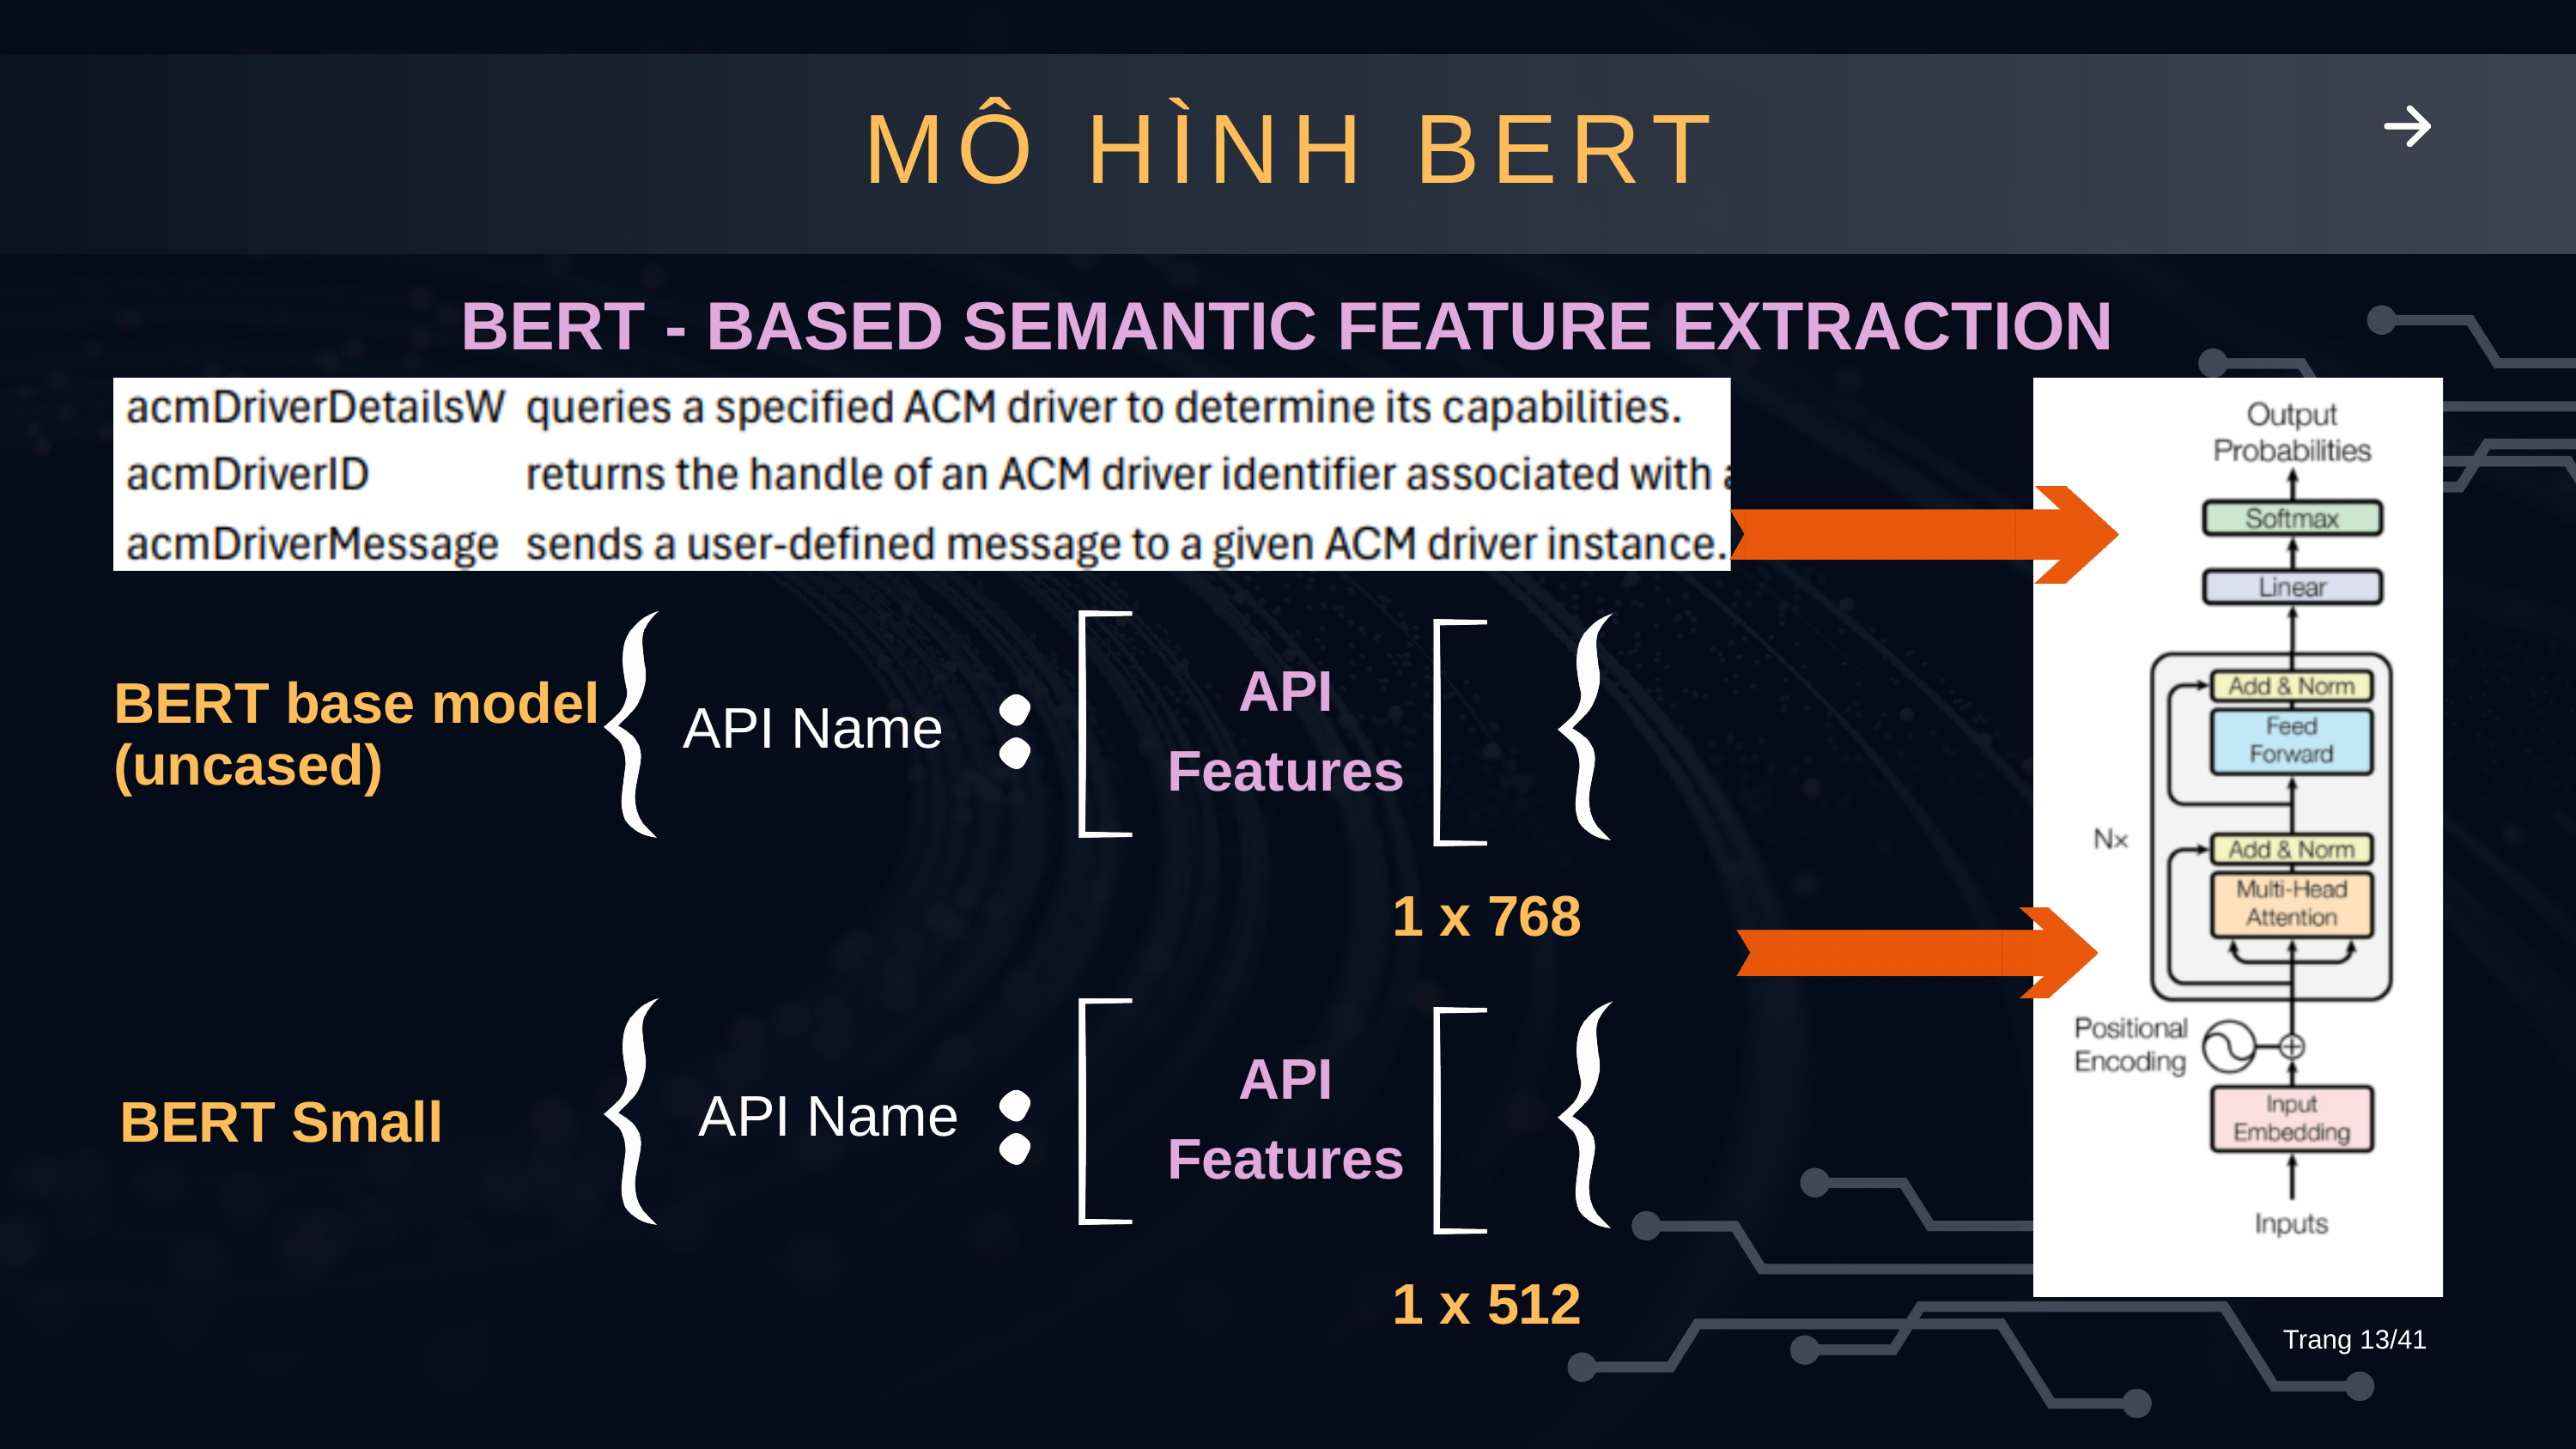

MÔ HÌNH BERT

BERT - BASED SEMANTIC FEATURE EXTRACTION

API Features
BERT base model (uncased)

API Name
1 x 768

API Features
API Name

BERT Small

1 x 512
Trang 13/41